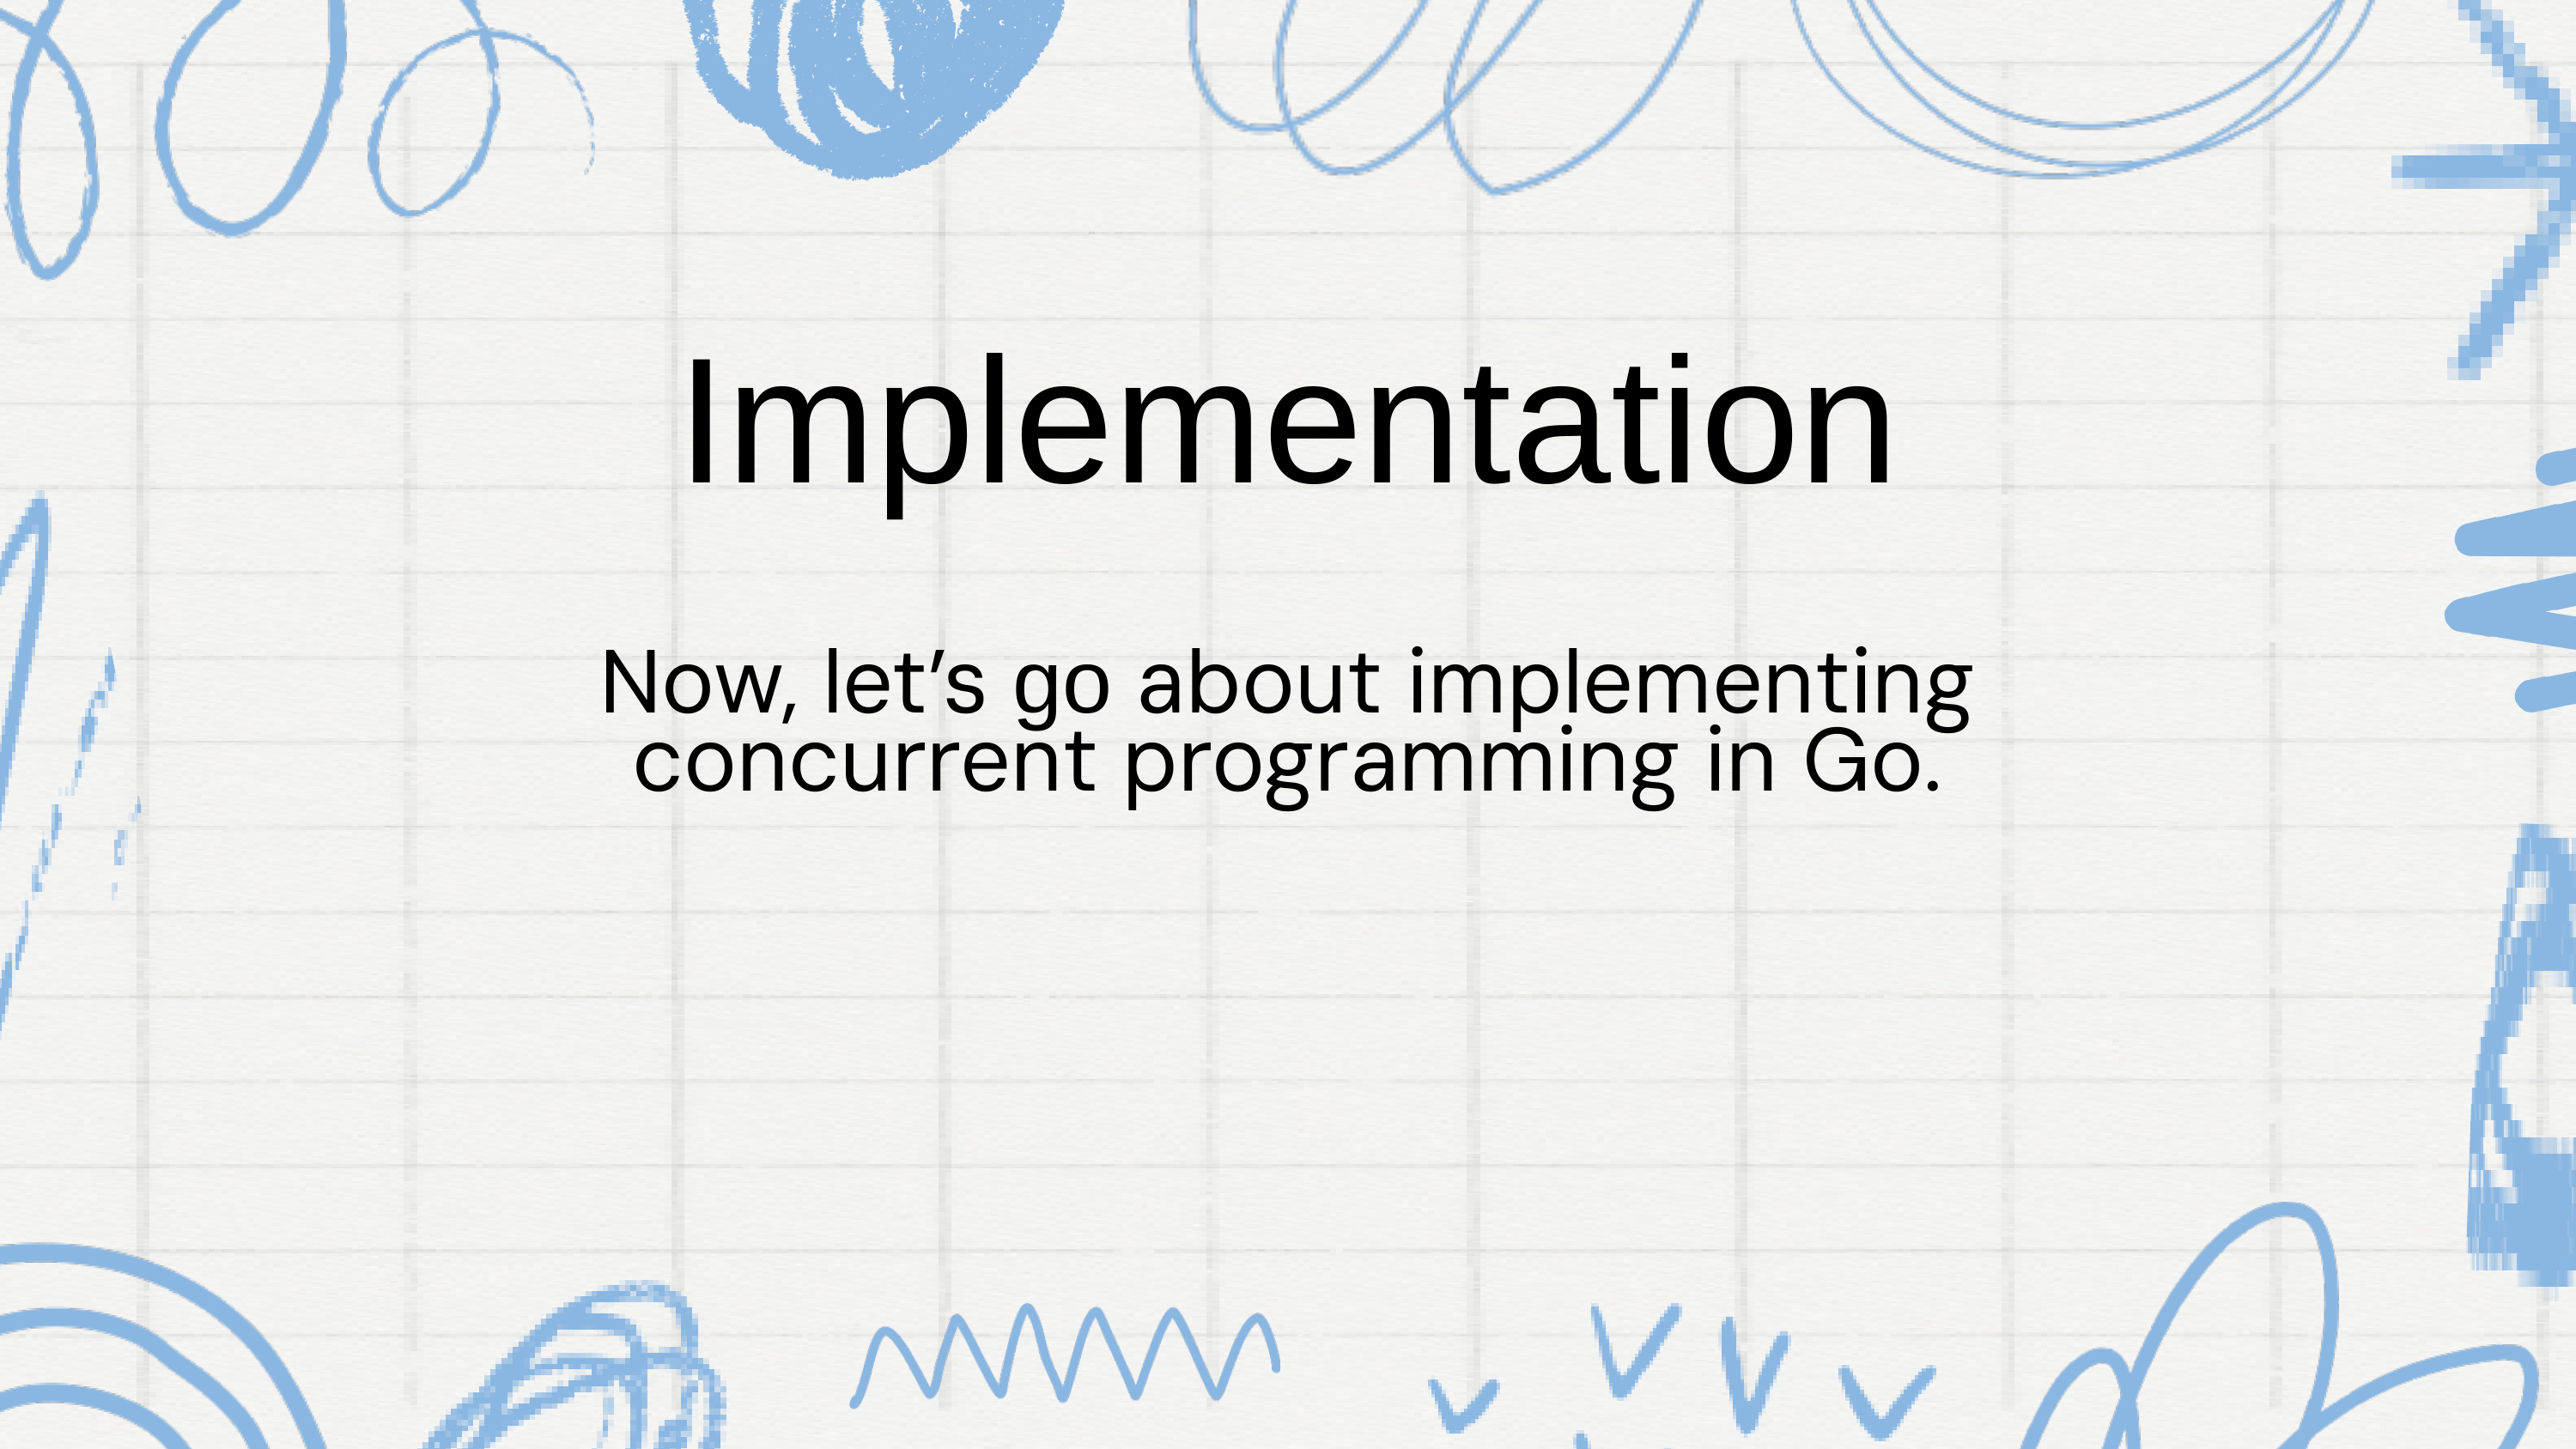

Implementation

Now, let’s go about implementing concurrent programming in Go.